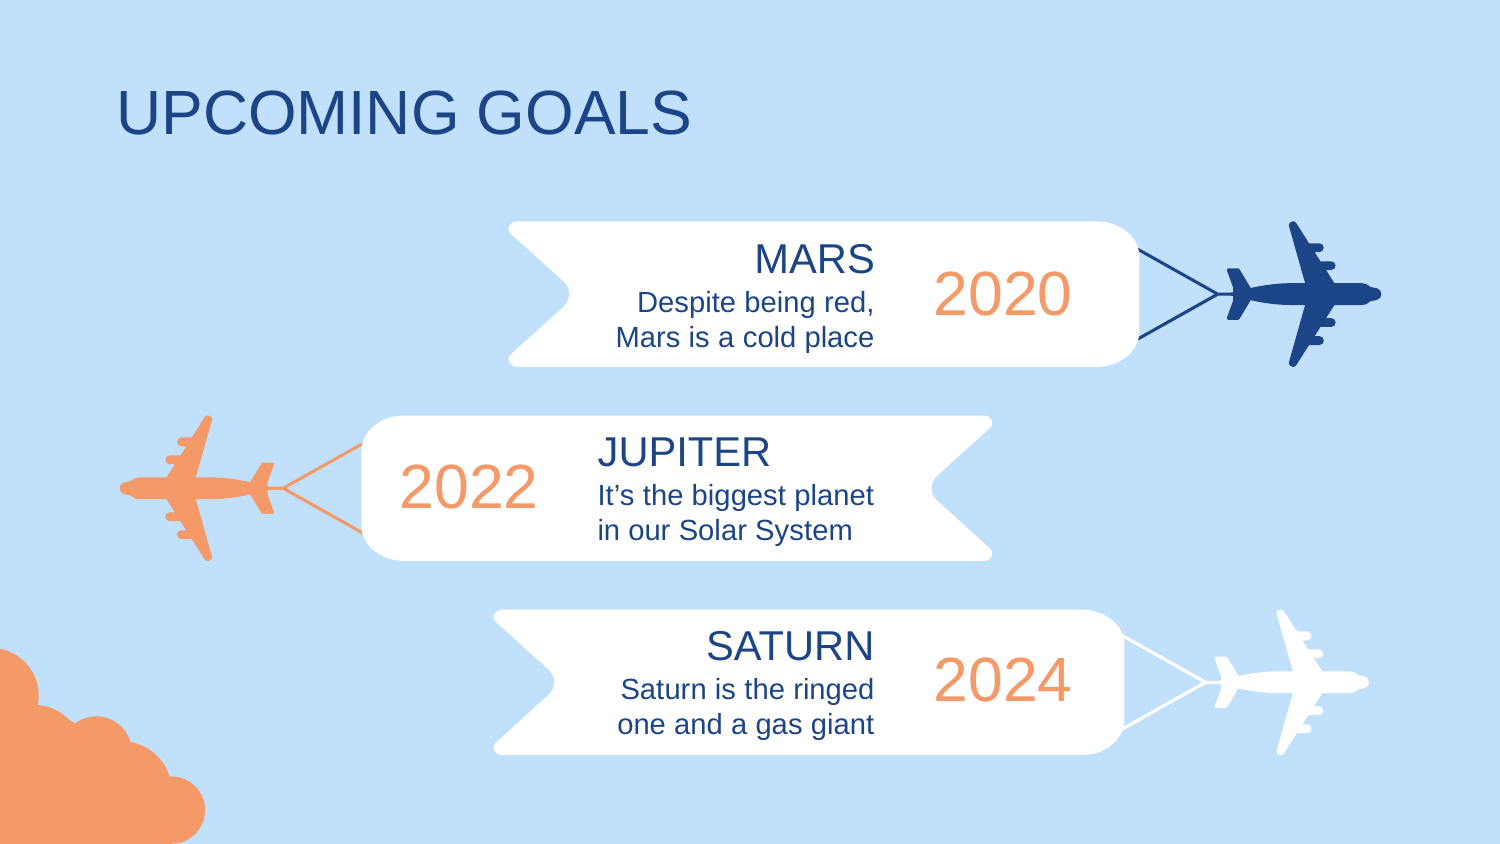

# UPCOMING GOALS
MARS

2020

Despite being red, Mars is a cold place
JUPITER

2022

It’s the biggest planet in our Solar System

SATURN

2024

Saturn is the ringed one and a gas giant